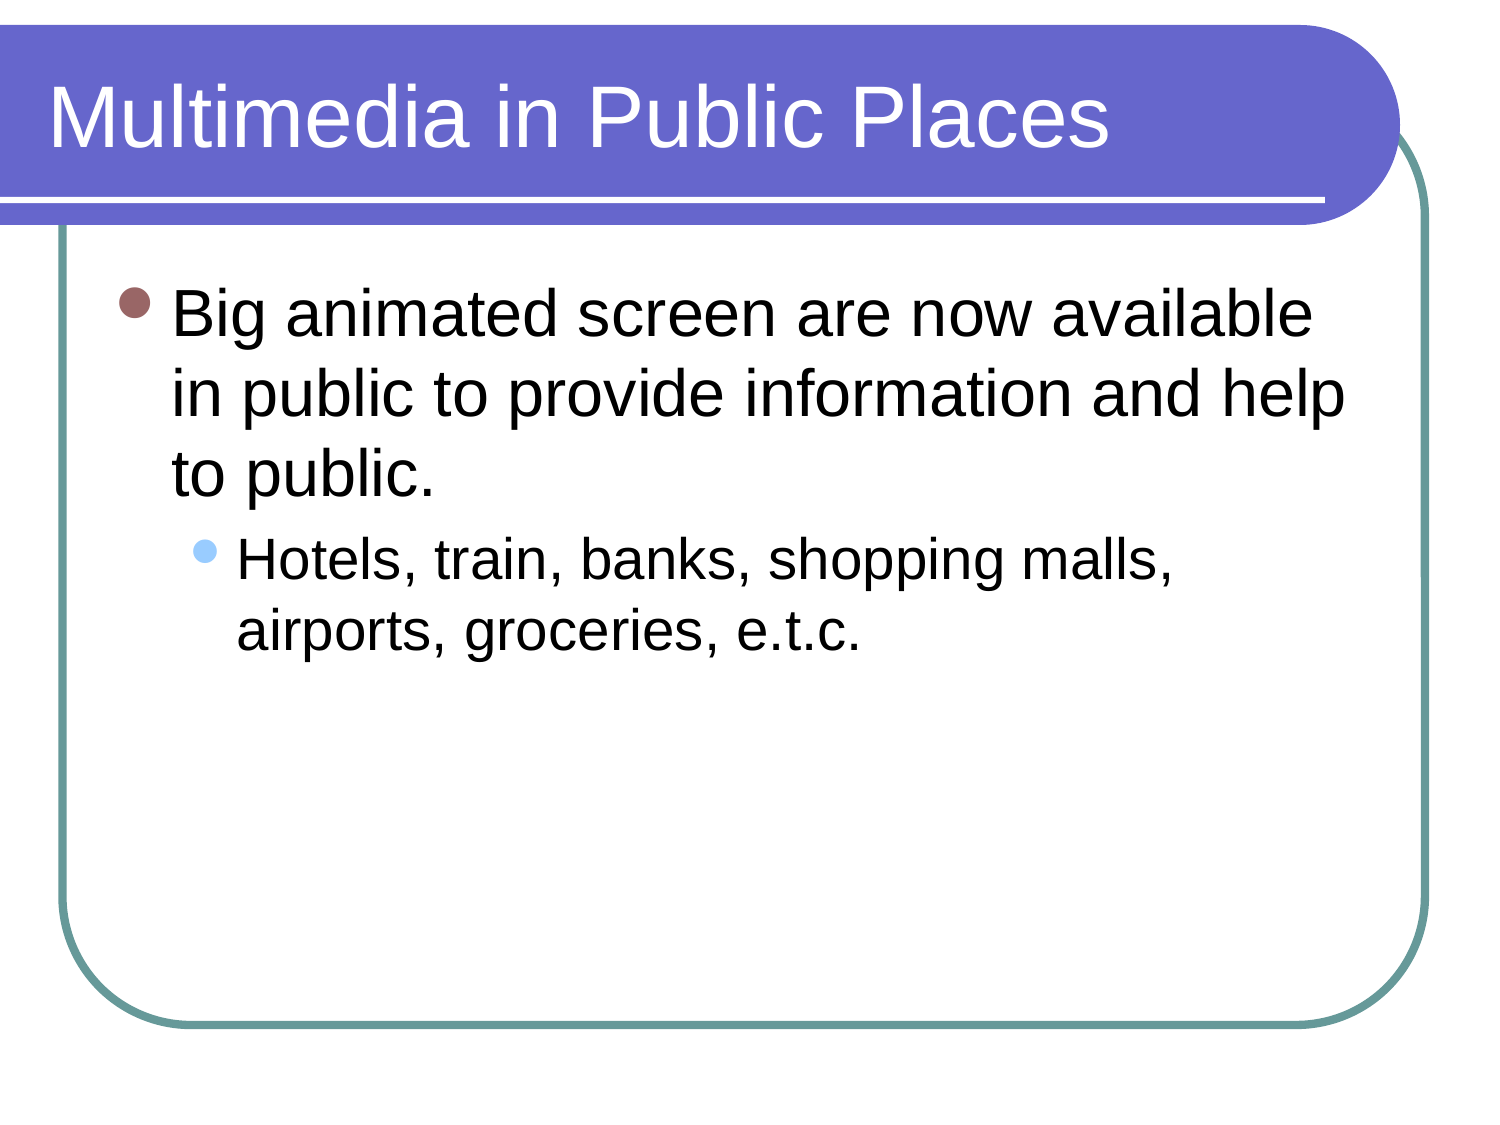

# Multimedia in Public Places
Big animated screen are now available in public to provide information and help to public.
Hotels, train, banks, shopping malls, airports, groceries, e.t.c.